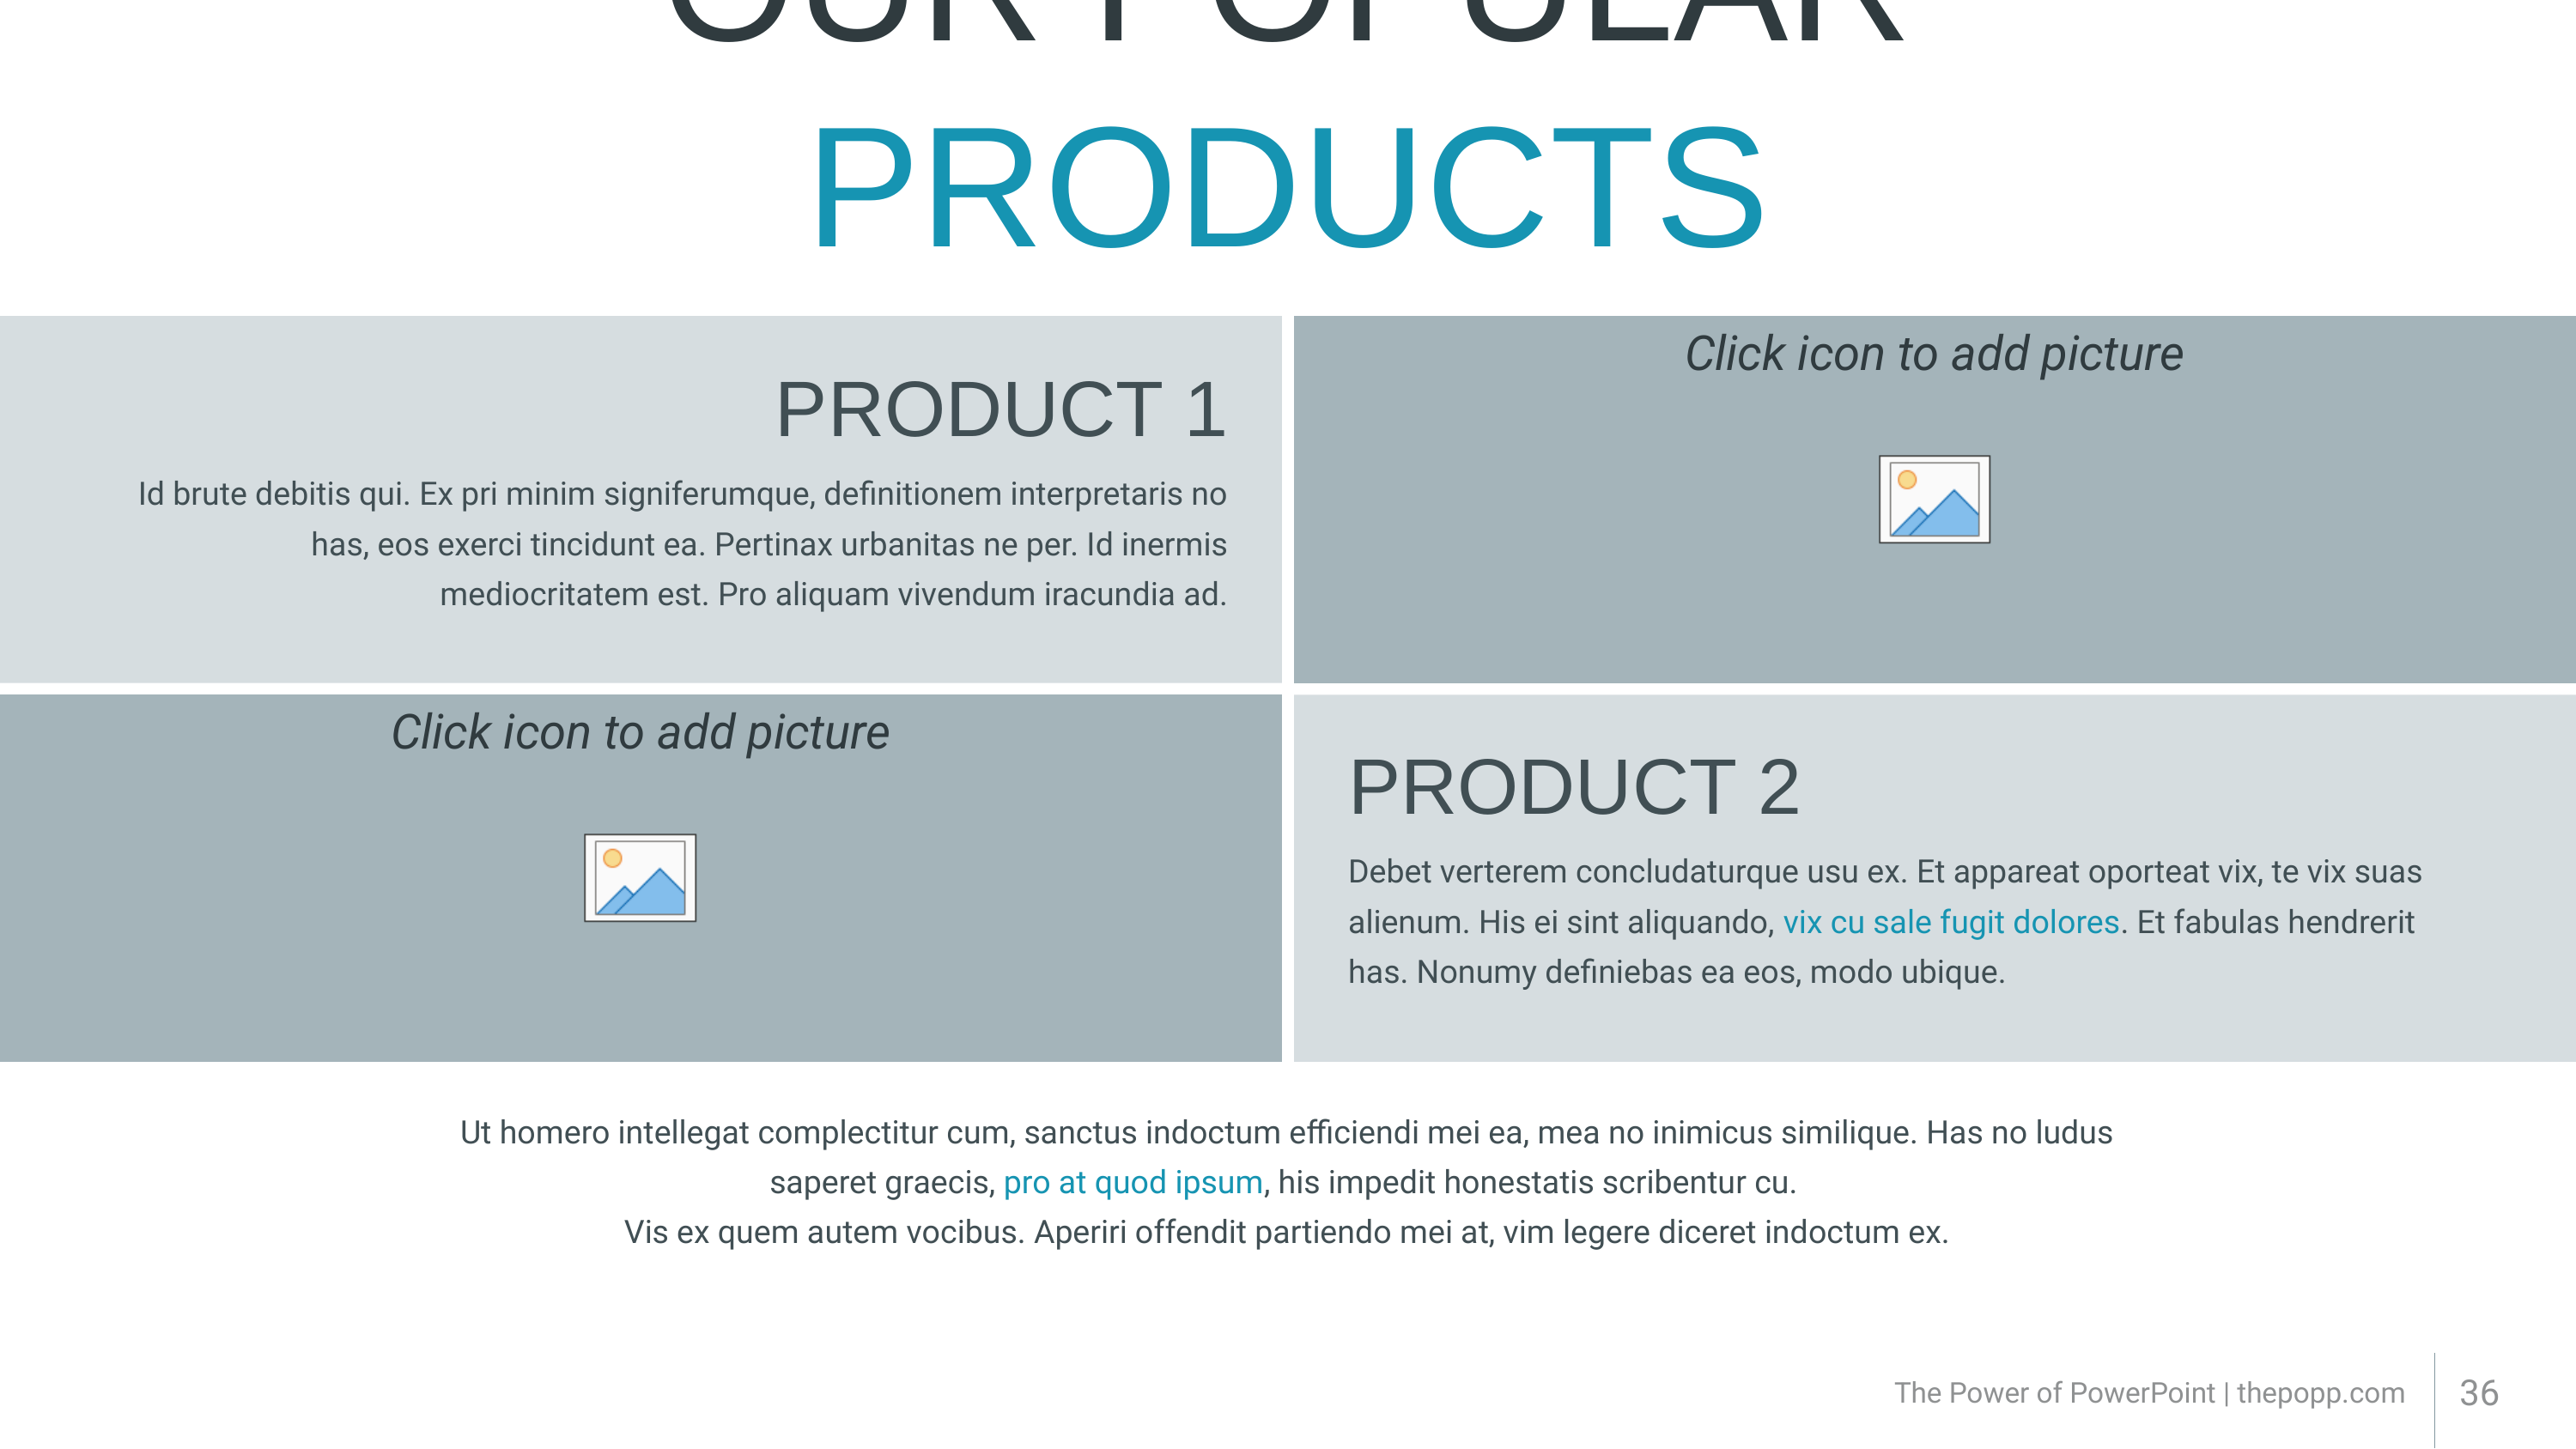

# OUR POPULAR PRODUCTS

PRODUCT 1
Id brute debitis qui. Ex pri minim signiferumque, definitionem interpretaris no has, eos exerci tincidunt ea. Pertinax urbanitas ne per. Id inermis mediocritatem est. Pro aliquam vivendum iracundia ad.

PRODUCT 2
Debet verterem concludaturque usu ex. Et appareat oporteat vix, te vix suas alienum. His ei sint aliquando, vix cu sale fugit dolores. Et fabulas hendrerit has. Nonumy definiebas ea eos, modo ubique.
Ut homero intellegat complectitur cum, sanctus indoctum efficiendi mei ea, mea no inimicus similique. Has no ludus saperet graecis, pro at quod ipsum, his impedit honestatis scribentur cu.
Vis ex quem autem vocibus. Aperiri offendit partiendo mei at, vim legere diceret indoctum ex.
36
The Power of PowerPoint | thepopp.com